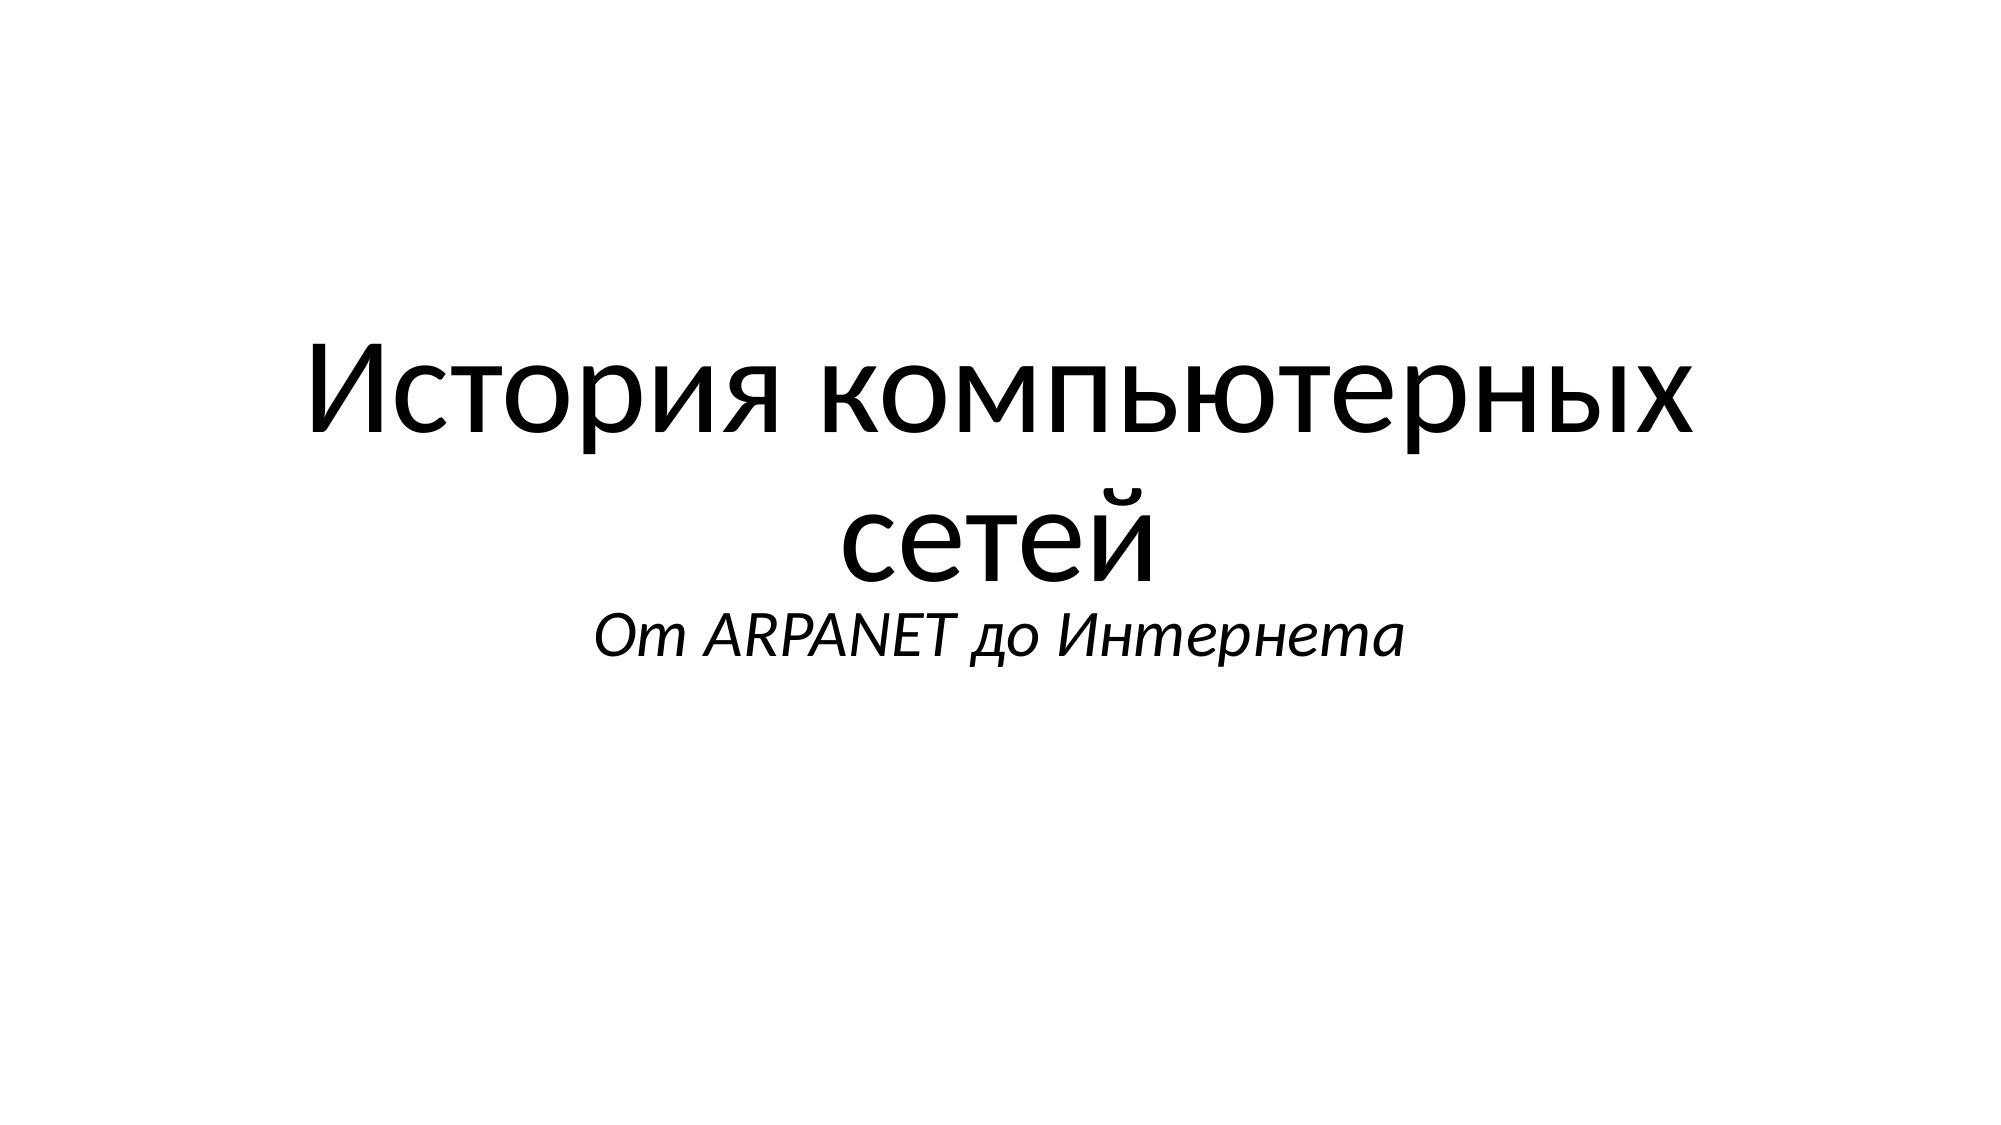

# История компьютерных сетей
От ARPANET до Интернета